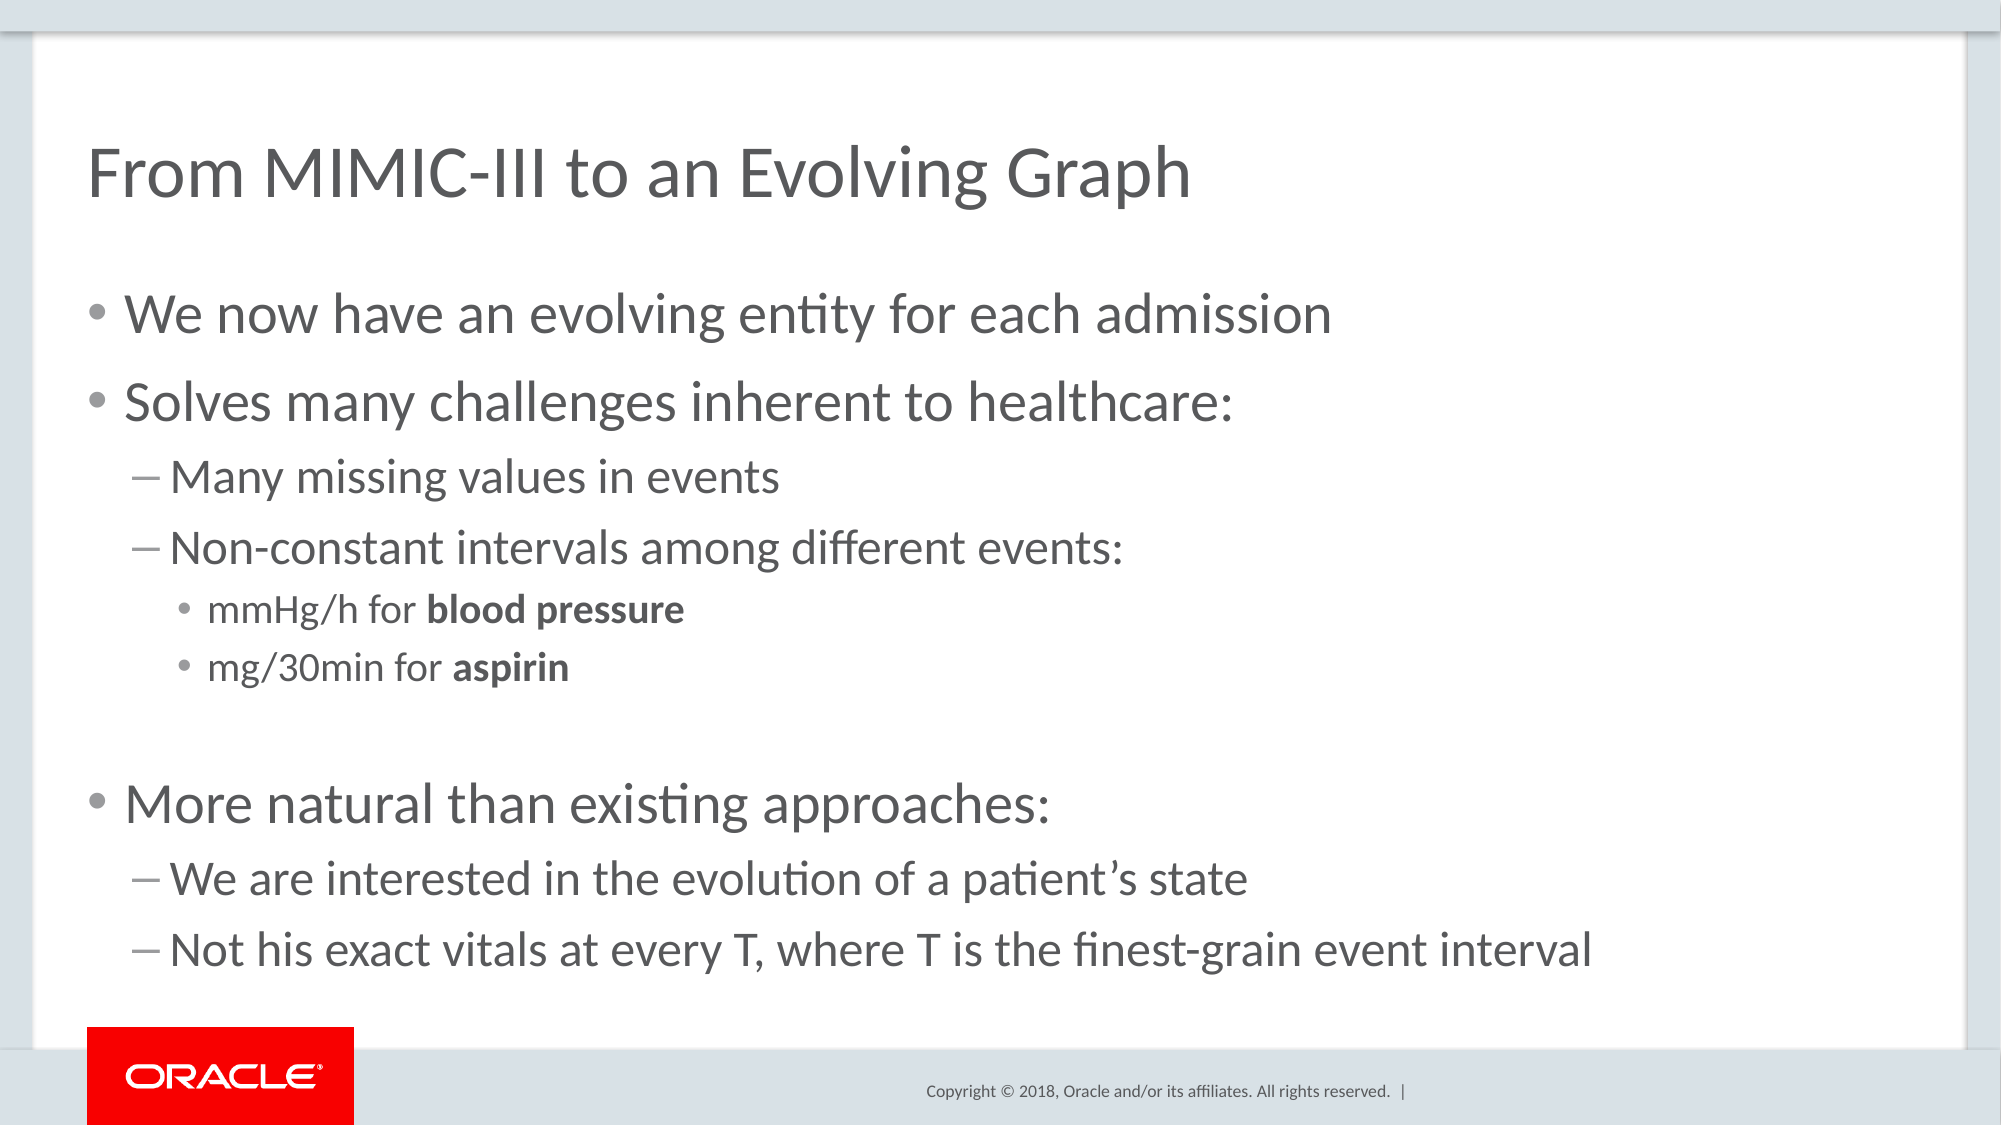

# From MIMIC-III to an Evolving Graph
We now have an evolving entity for each admission
Solves many challenges inherent to healthcare:
Many missing values in events
Non-constant intervals among different events:
mmHg/h for blood pressure
mg/30min for aspirin

More natural than existing approaches:
We are interested in the evolution of a patient’s state
Not his exact vitals at every T, where T is the finest-grain event interval